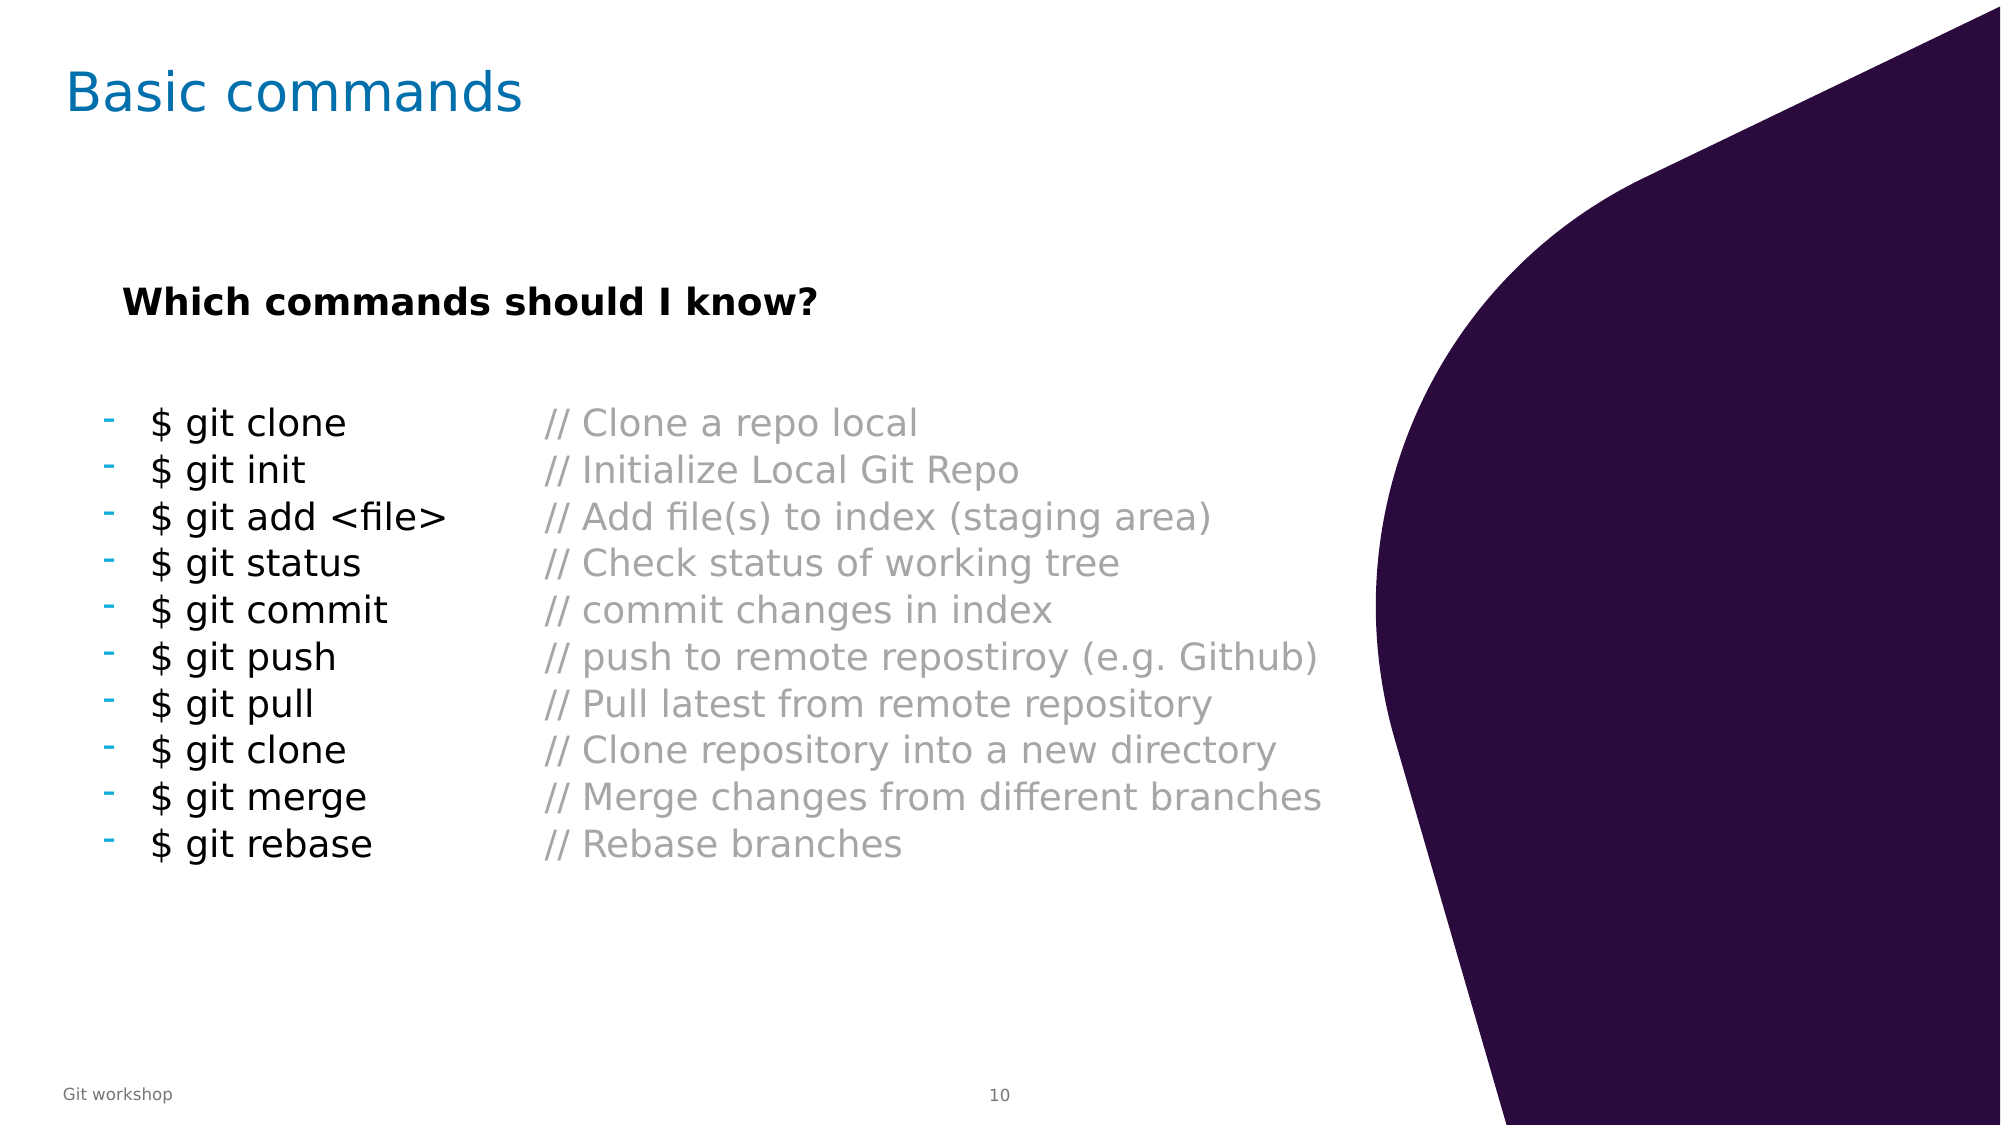

# Basic commands
Which commands should I know?
$ git clone
$ git init
$ git add <file>
$ git status
$ git commit
$ git push
$ git pull
$ git clone
$ git merge
$ git rebase

// Clone a repo local
// Initialize Local Git Repo
// Add file(s) to index (staging area)
// Check status of working tree
// commit changes in index
// push to remote repostiroy (e.g. Github)
// Pull latest from remote repository
// Clone repository into a new directory
// Merge changes from different branches
// Rebase branches